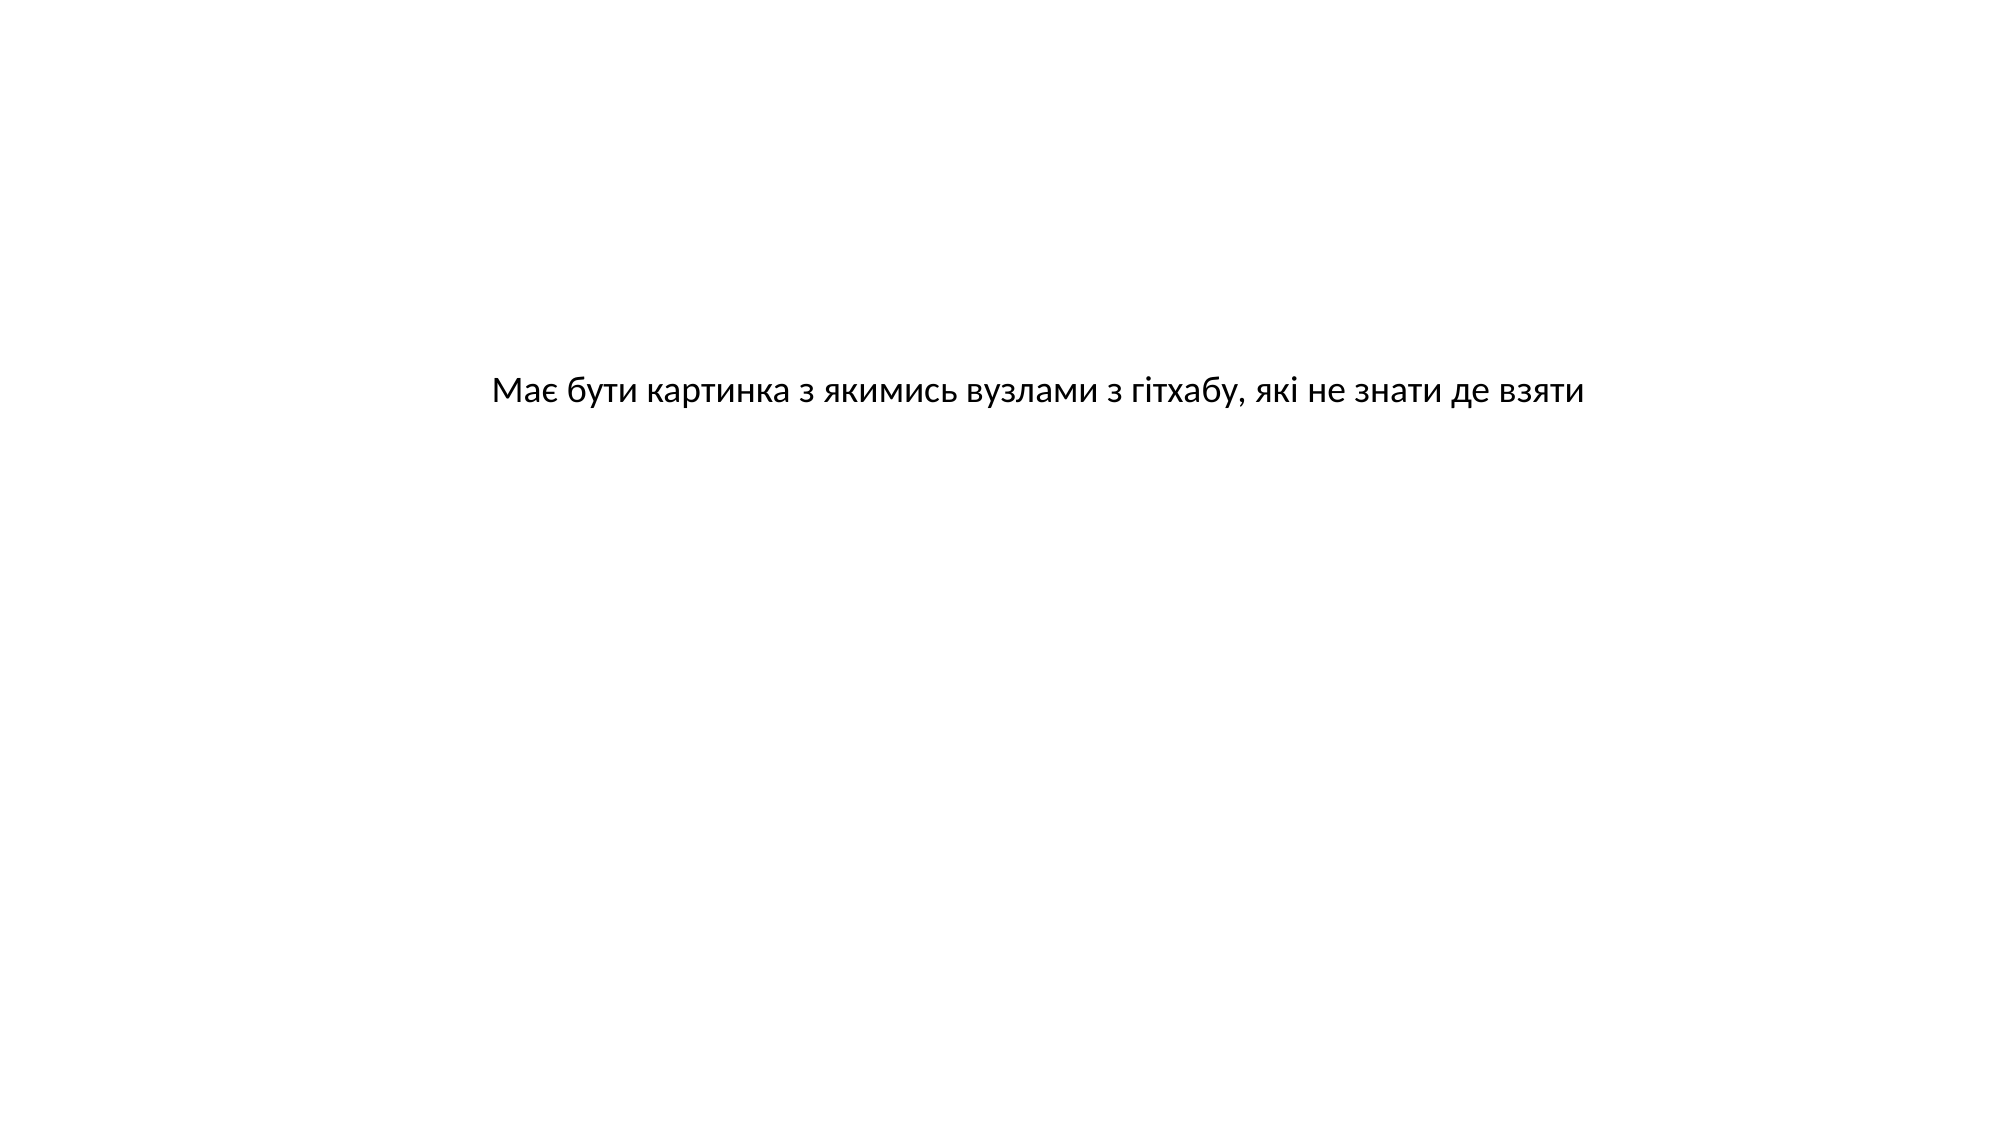

CI/CD?
a method to frequently deliver apps to customers by introducing automation into the stages of app development. The main concepts attributed to CI/CD are continuous integration, continuous delivery, and continuous deployment. CI/CD is a solution to the problems integrating new code can cause for development and operations teams (AKA "integration hell").
Має бути картинка з якимись вузлами з гітхабу, які не знати де взяти